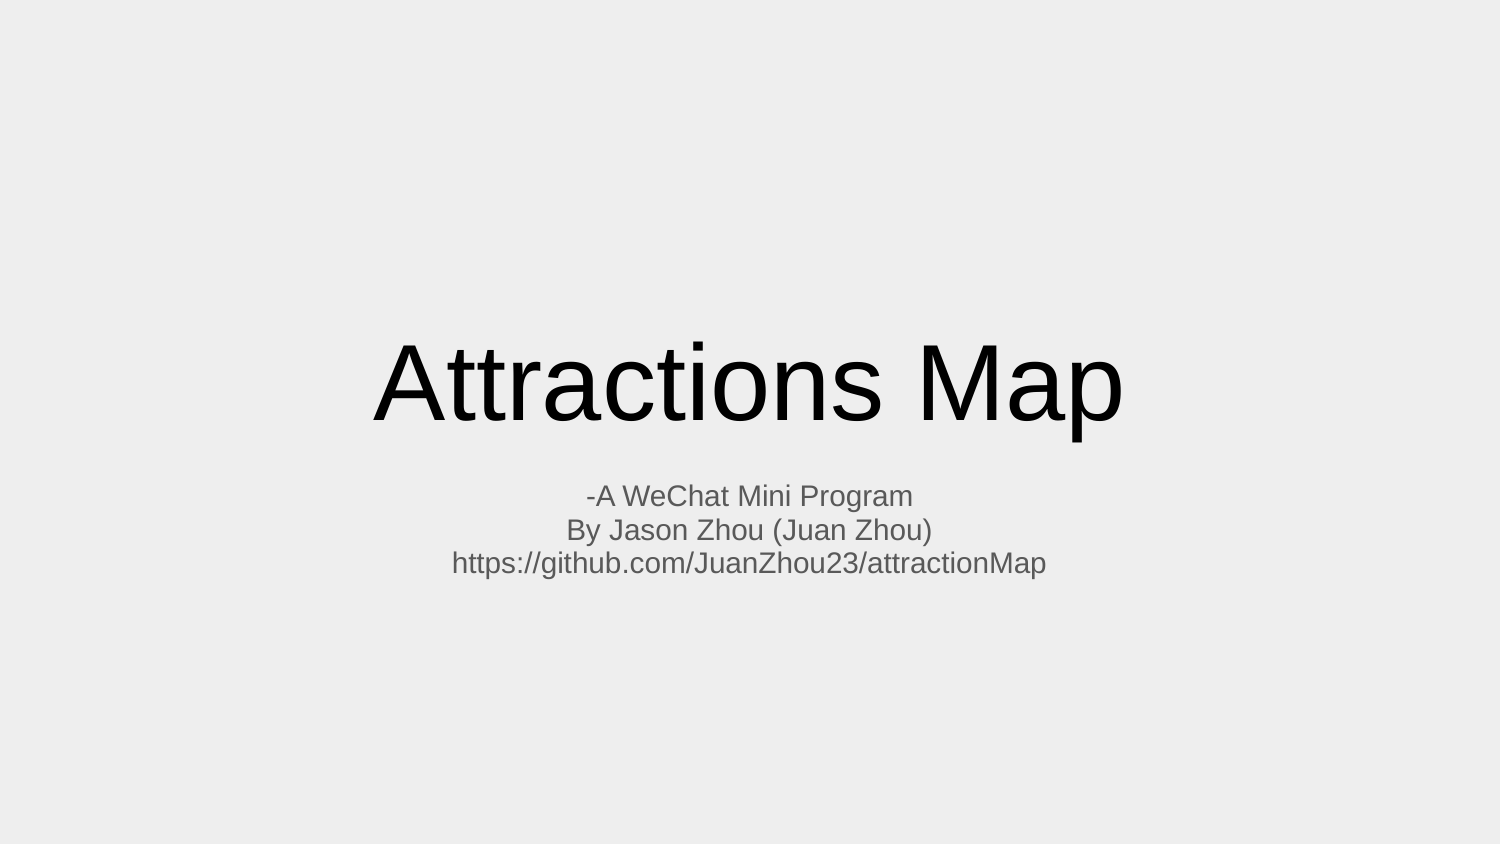

# Attractions Map
-A WeChat Mini Program
By Jason Zhou (Juan Zhou)
https://github.com/JuanZhou23/attractionMap